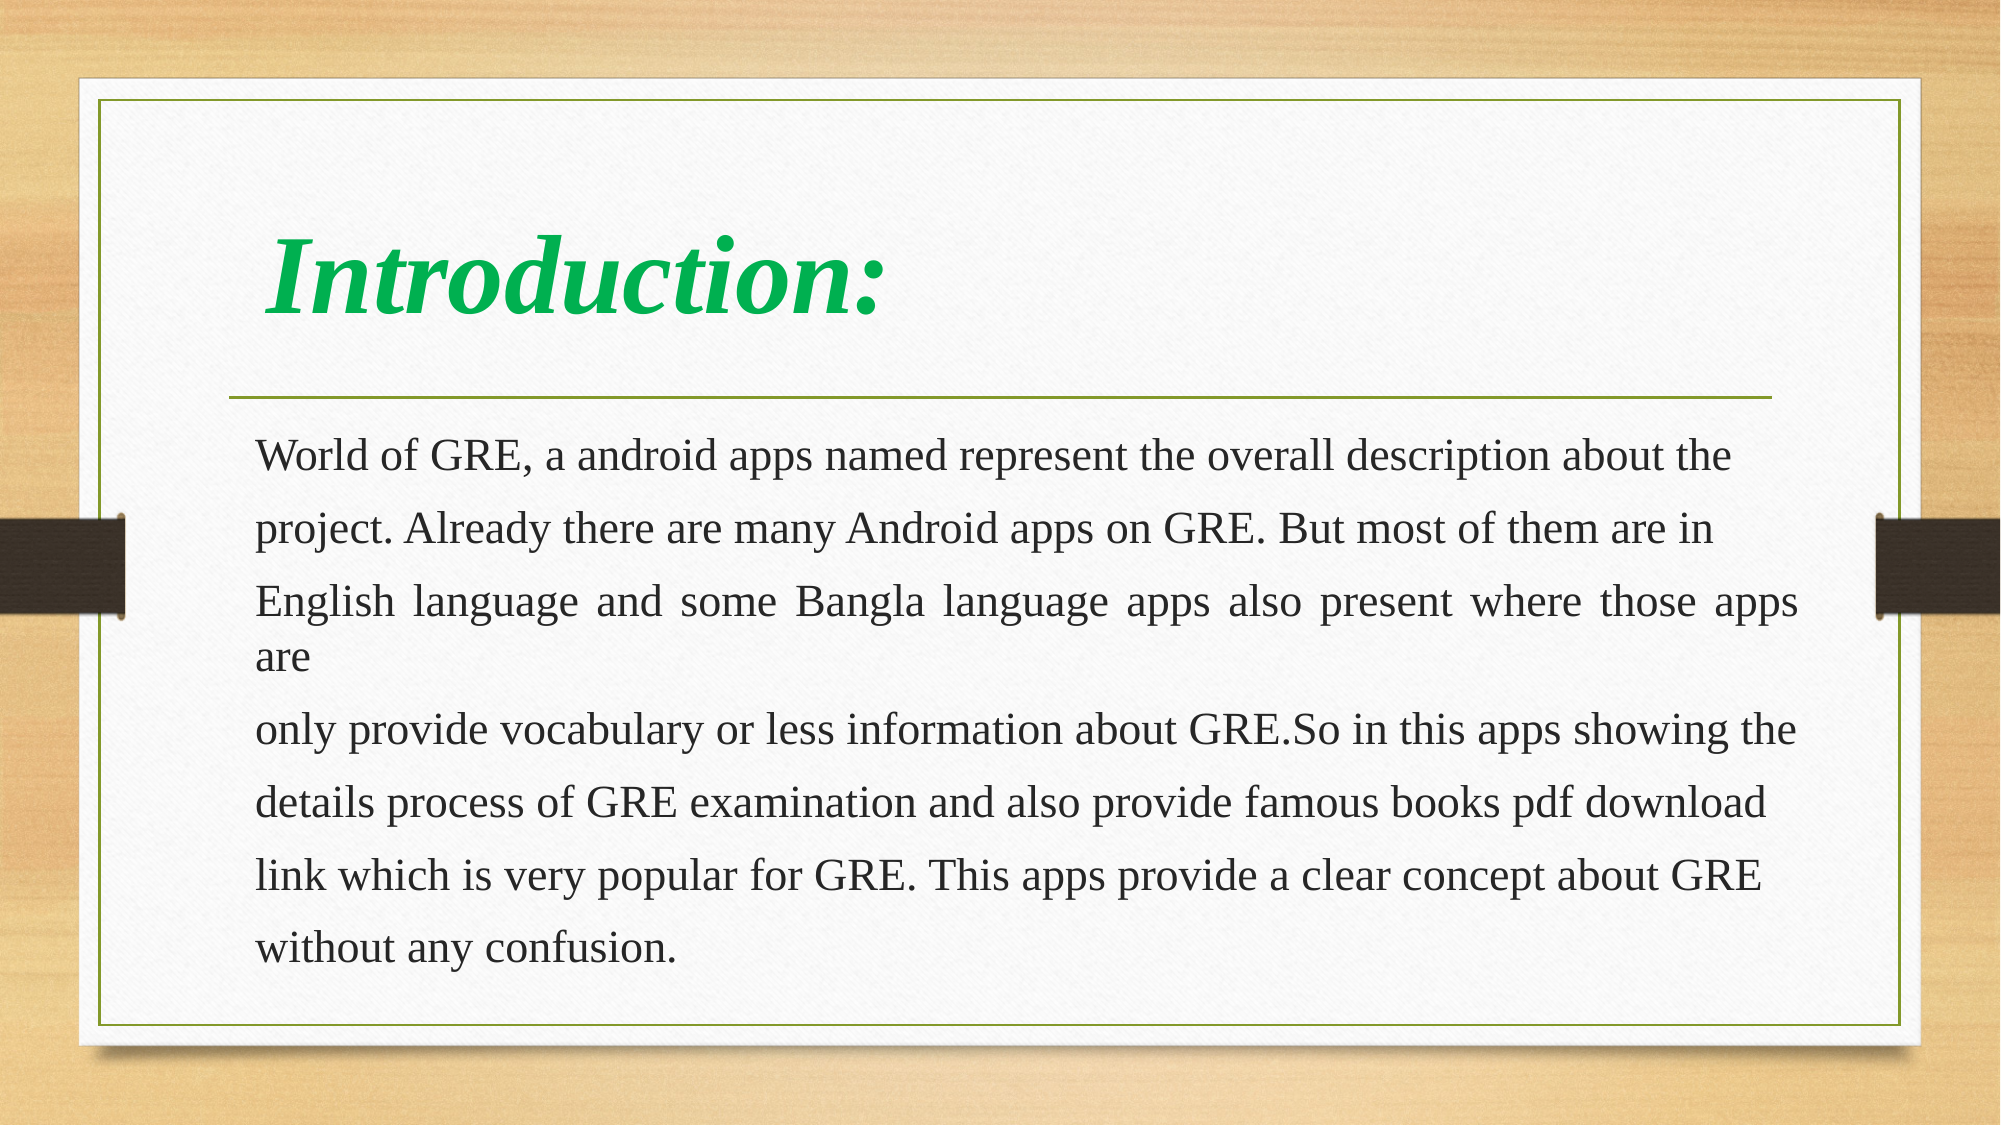

# Introduction:
World of GRE, a android apps named represent the overall description about the
project. Already there are many Android apps on GRE. But most of them are in
English language and some Bangla language apps also present where those apps are
only provide vocabulary or less information about GRE.So in this apps showing the
details process of GRE examination and also provide famous books pdf download
link which is very popular for GRE. This apps provide a clear concept about GRE
without any confusion.